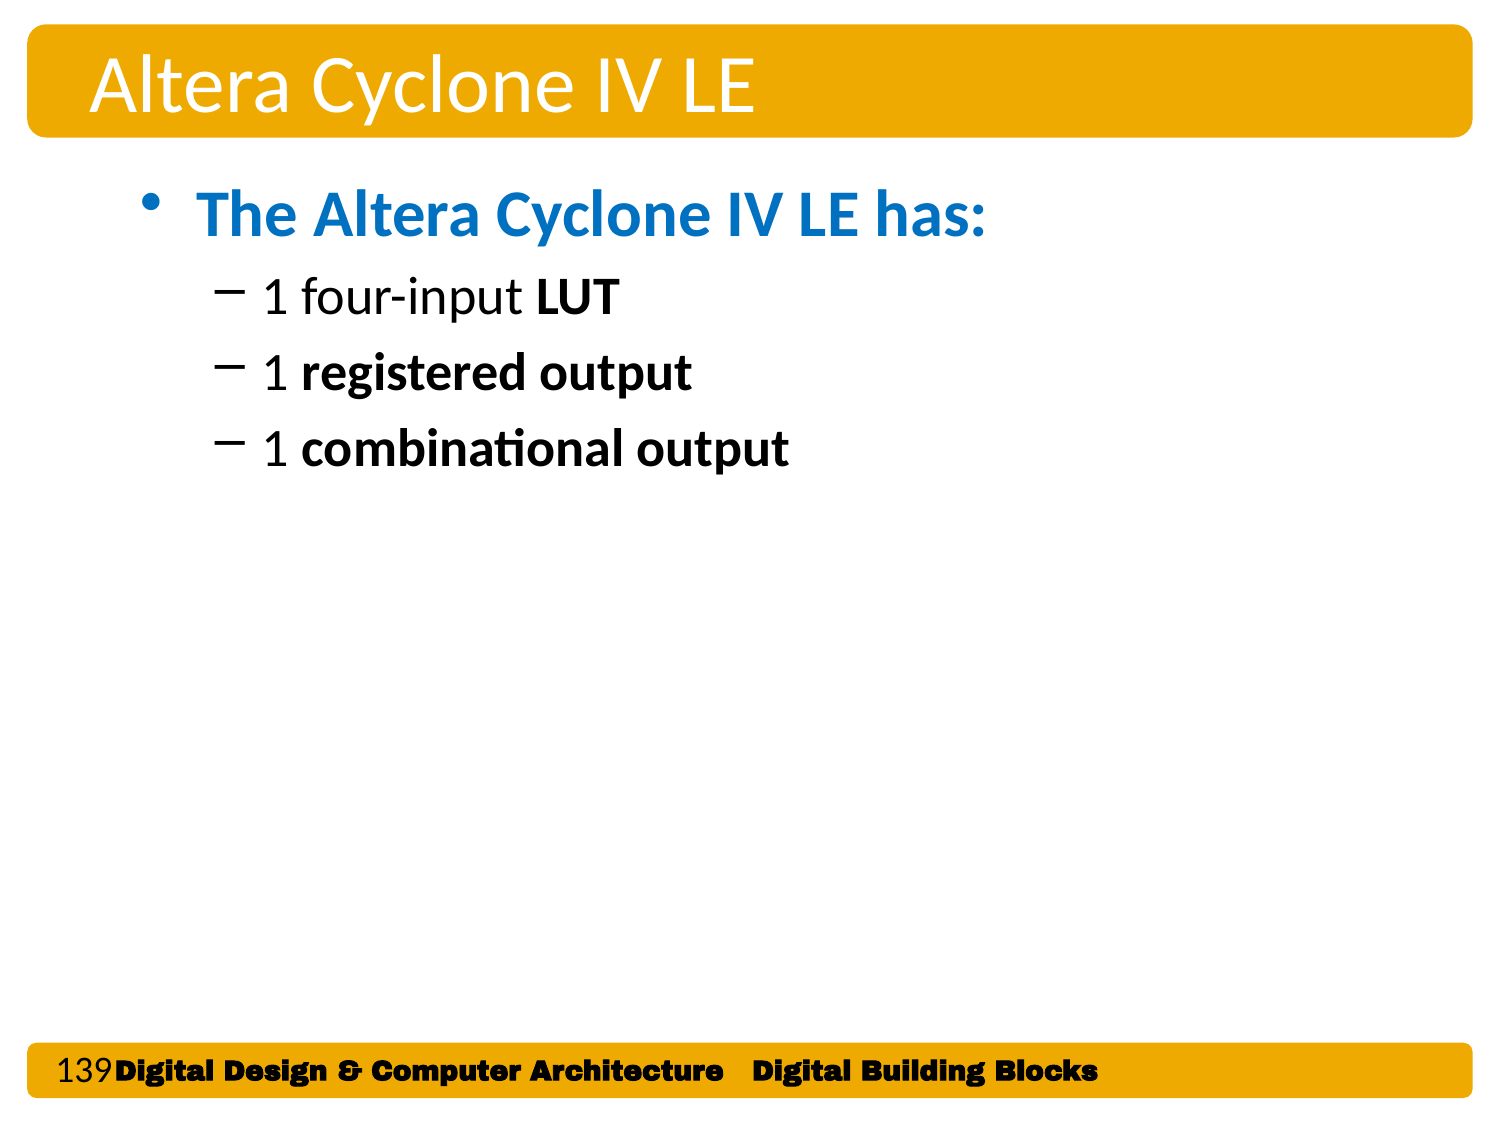

Altera Cyclone IV LE
The Altera Cyclone IV LE has:
1 four-input LUT
1 registered output
1 combinational output
139